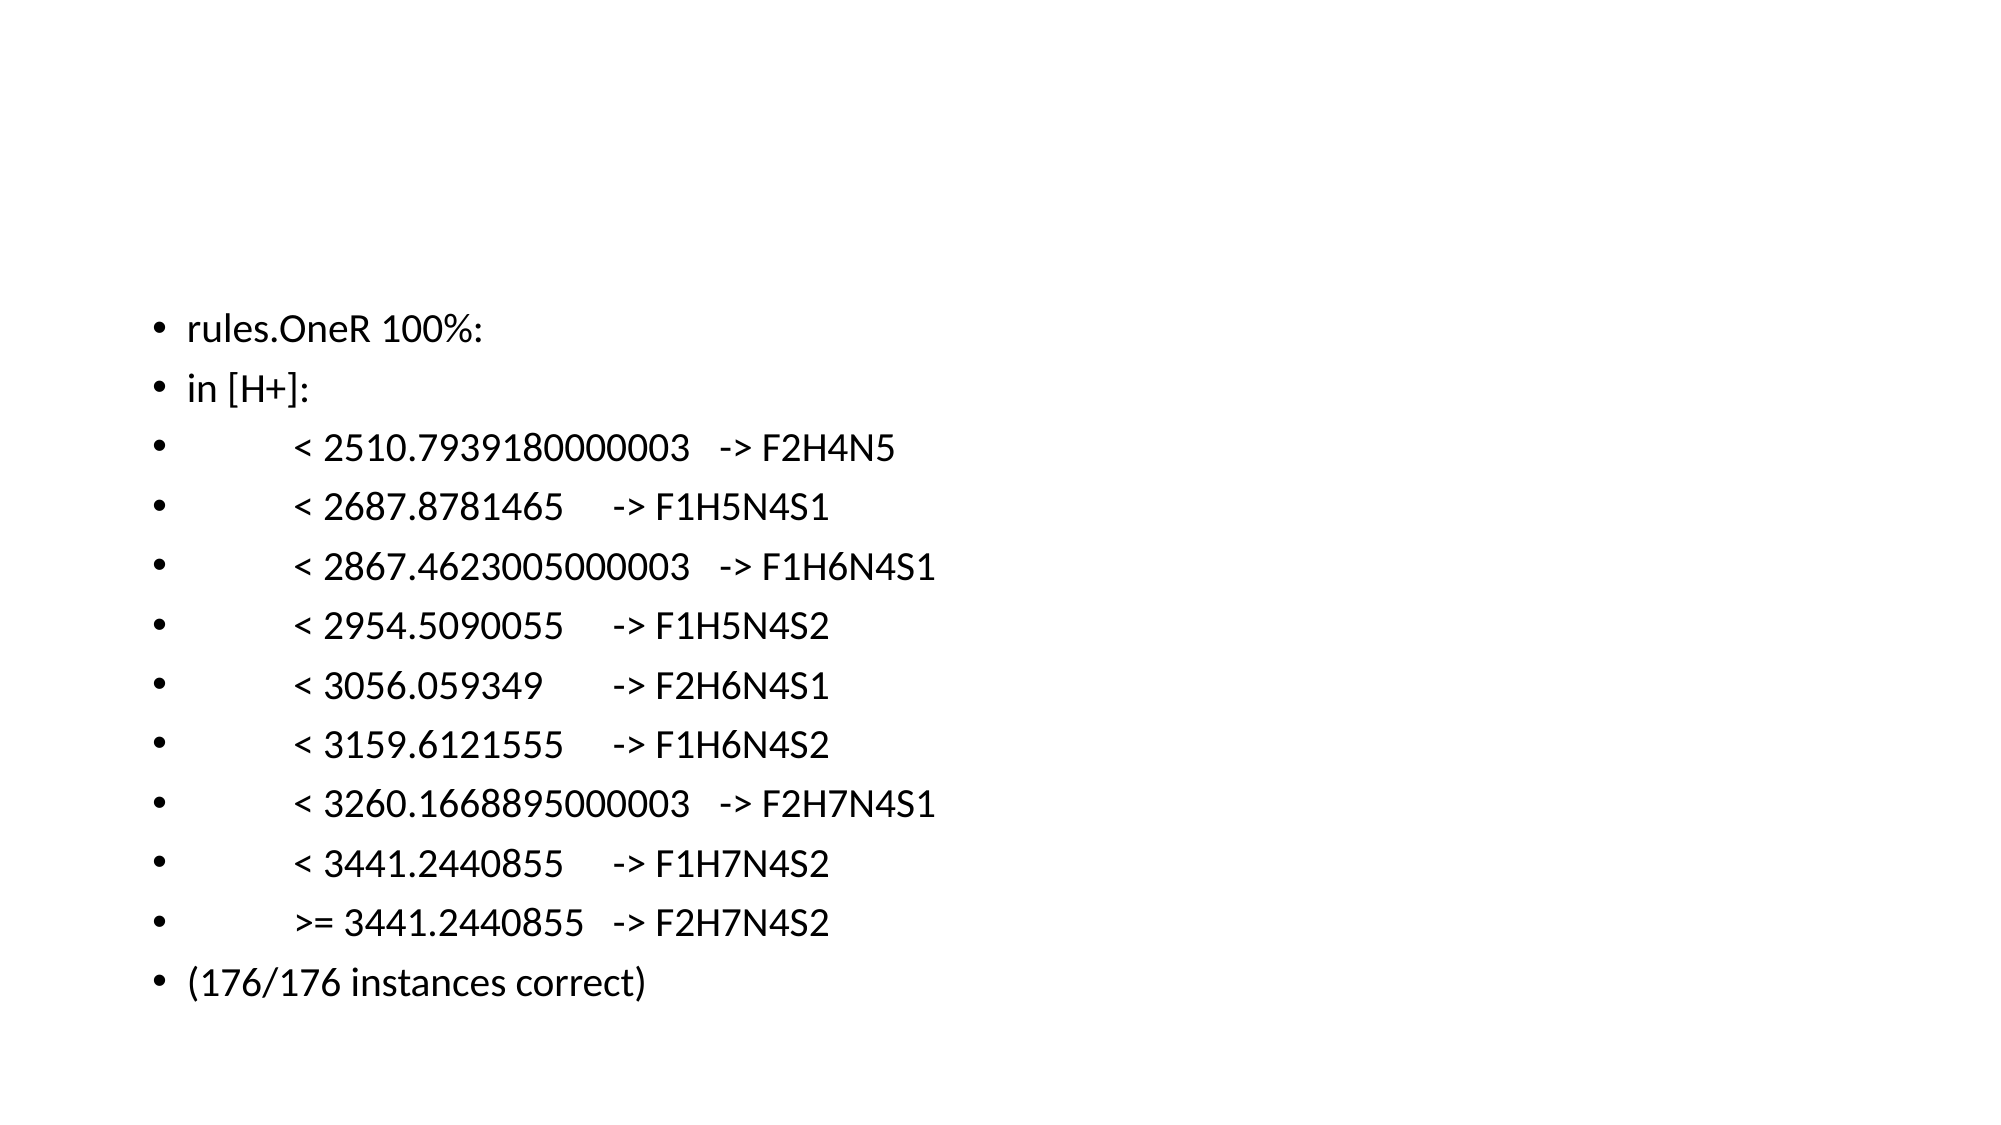

#
rules.OneR 100%:
in [H+]:
	< 2510.7939180000003	-> F2H4N5
	< 2687.8781465	-> F1H5N4S1
	< 2867.4623005000003	-> F1H6N4S1
	< 2954.5090055	-> F1H5N4S2
	< 3056.059349	-> F2H6N4S1
	< 3159.6121555	-> F1H6N4S2
	< 3260.1668895000003	-> F2H7N4S1
	< 3441.2440855	-> F1H7N4S2
	>= 3441.2440855	-> F2H7N4S2
(176/176 instances correct)